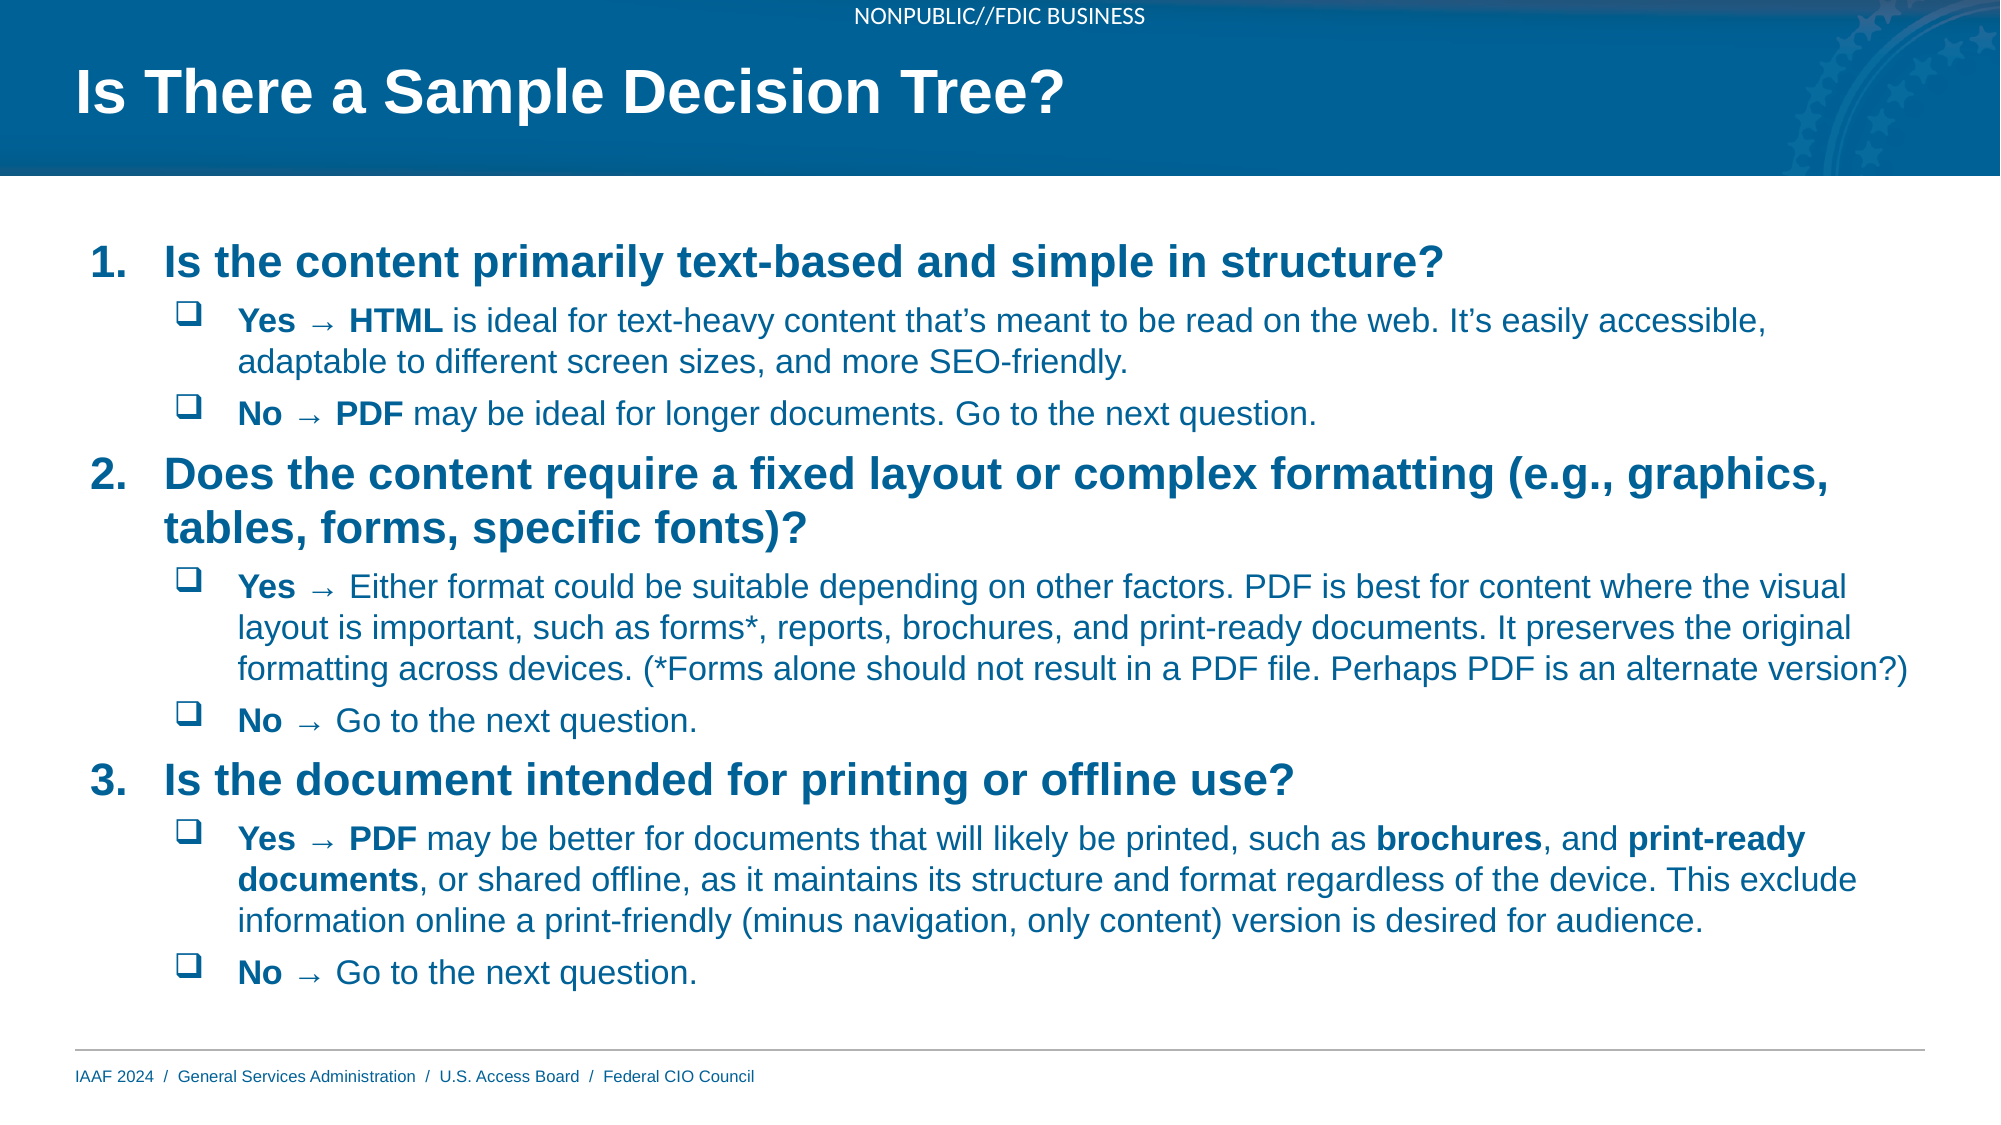

NONPUBLIC//FDIC BUSINESS
# Is There a Sample Decision Tree?
Is the content primarily text-based and simple in structure?
Yes → HTML is ideal for text-heavy content that’s meant to be read on the web. It’s easily accessible, adaptable to different screen sizes, and more SEO-friendly.
No → PDF may be ideal for longer documents. Go to the next question.
Does the content require a fixed layout or complex formatting (e.g., graphics, tables, forms, specific fonts)?
Yes → Either format could be suitable depending on other factors. PDF is best for content where the visual layout is important, such as forms*, reports, brochures, and print-ready documents. It preserves the original formatting across devices. (*Forms alone should not result in a PDF file. Perhaps PDF is an alternate version?)
No → Go to the next question.
Is the document intended for printing or offline use?
Yes → PDF may be better for documents that will likely be printed, such as brochures, and print-ready documents, or shared offline, as it maintains its structure and format regardless of the device. This exclude information online a print-friendly (minus navigation, only content) version is desired for audience.
No → Go to the next question.